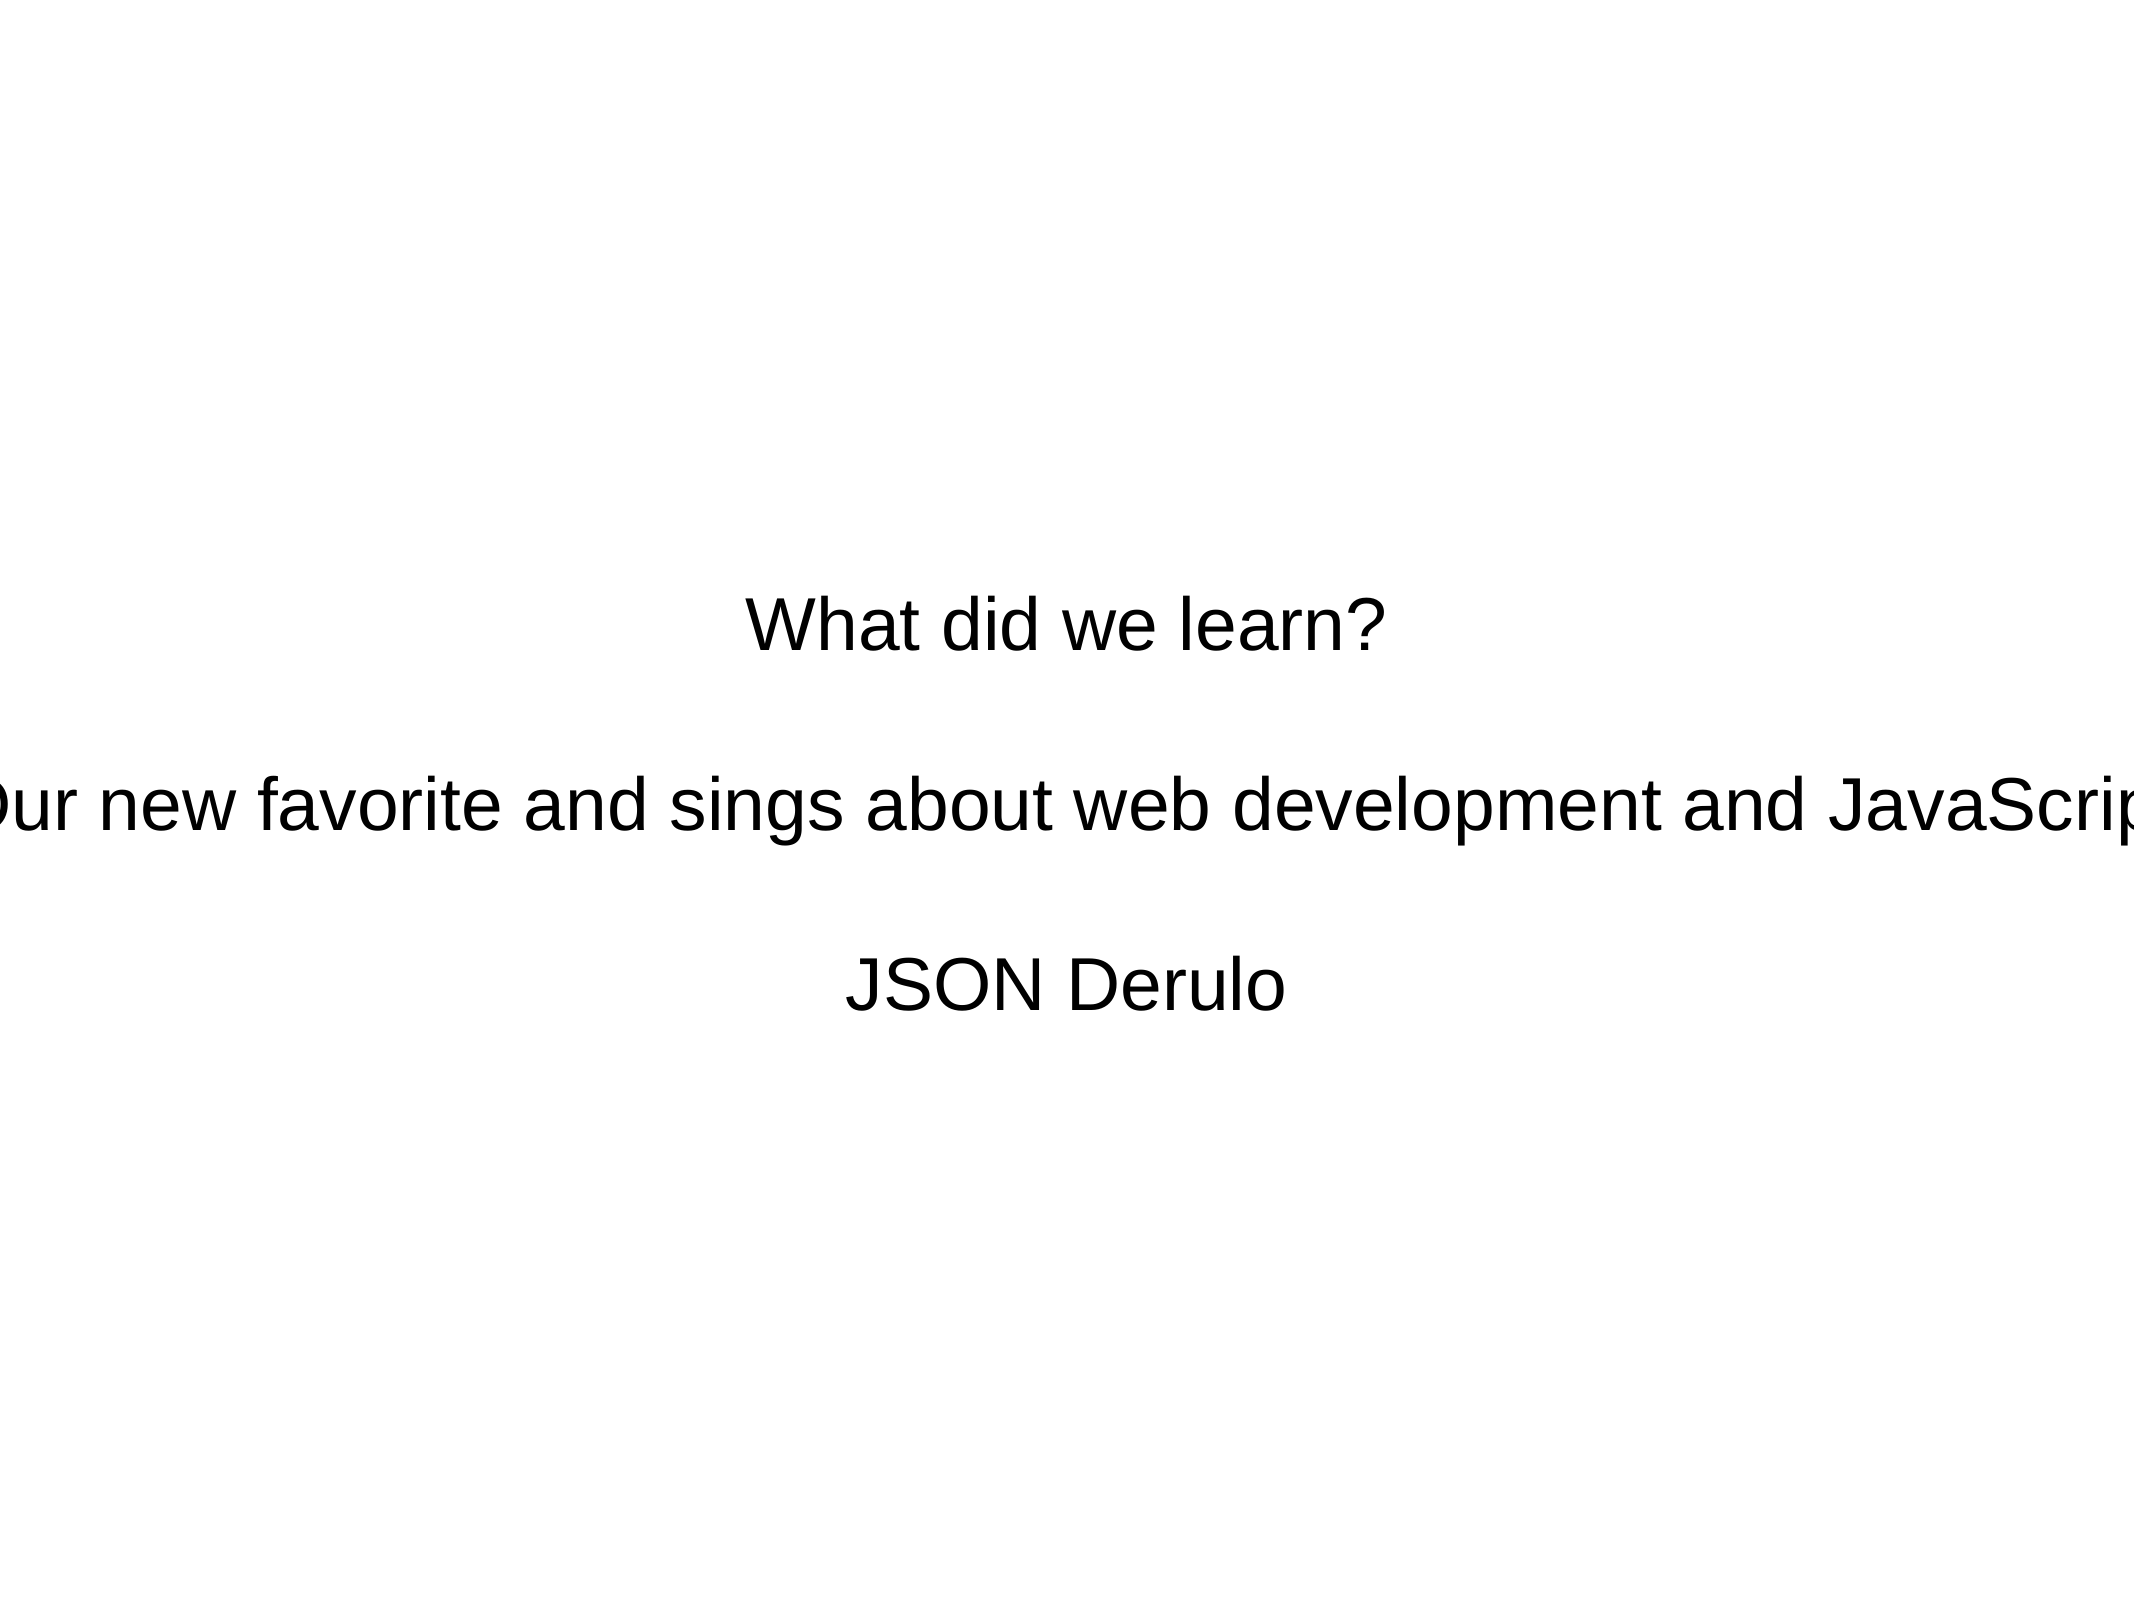

What did we learn?

Our new favorite and sings about web development and JavaScript

JSON Derulo